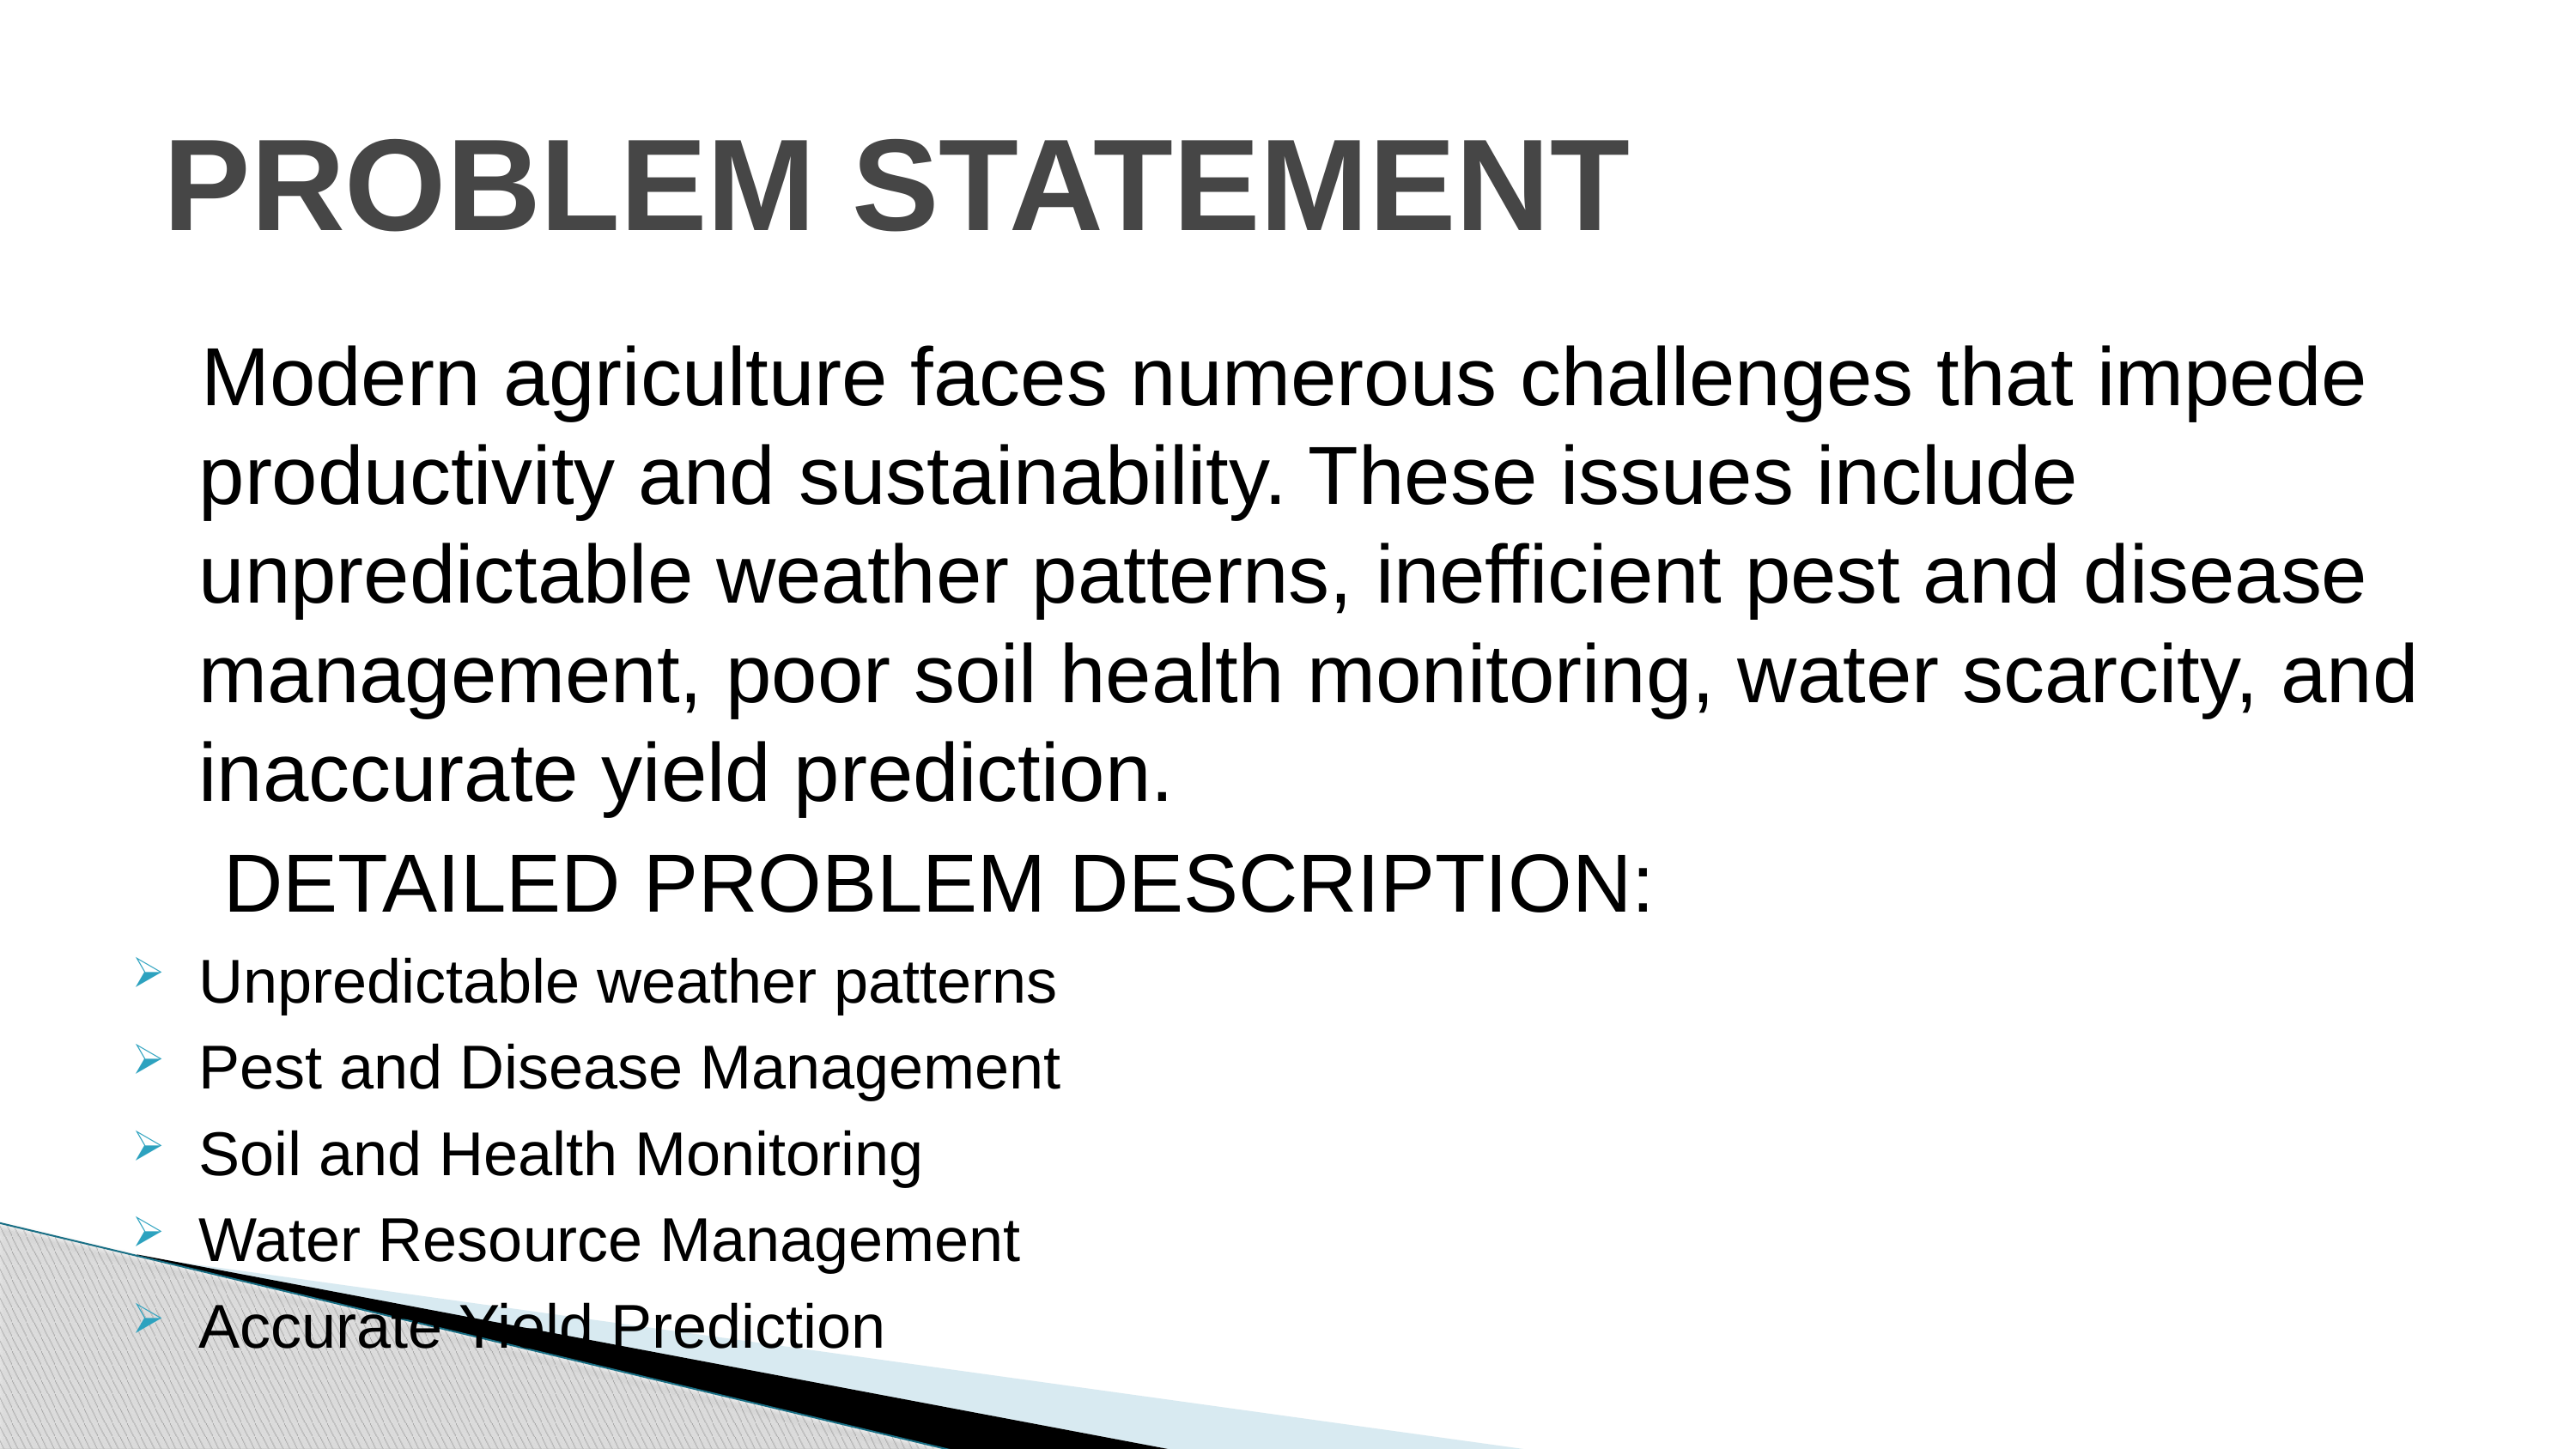

# PROBLEM STATEMENT
   Modern agriculture faces numerous challenges that impede productivity and sustainability. These issues include unpredictable weather patterns, inefficient pest and disease management, poor soil health monitoring, water scarcity, and inaccurate yield prediction.
    DETAILED PROBLEM DESCRIPTION:
Unpredictable weather patterns
Pest and Disease Management
Soil and Health Monitoring
Water Resource Management
Accurate Yield Prediction